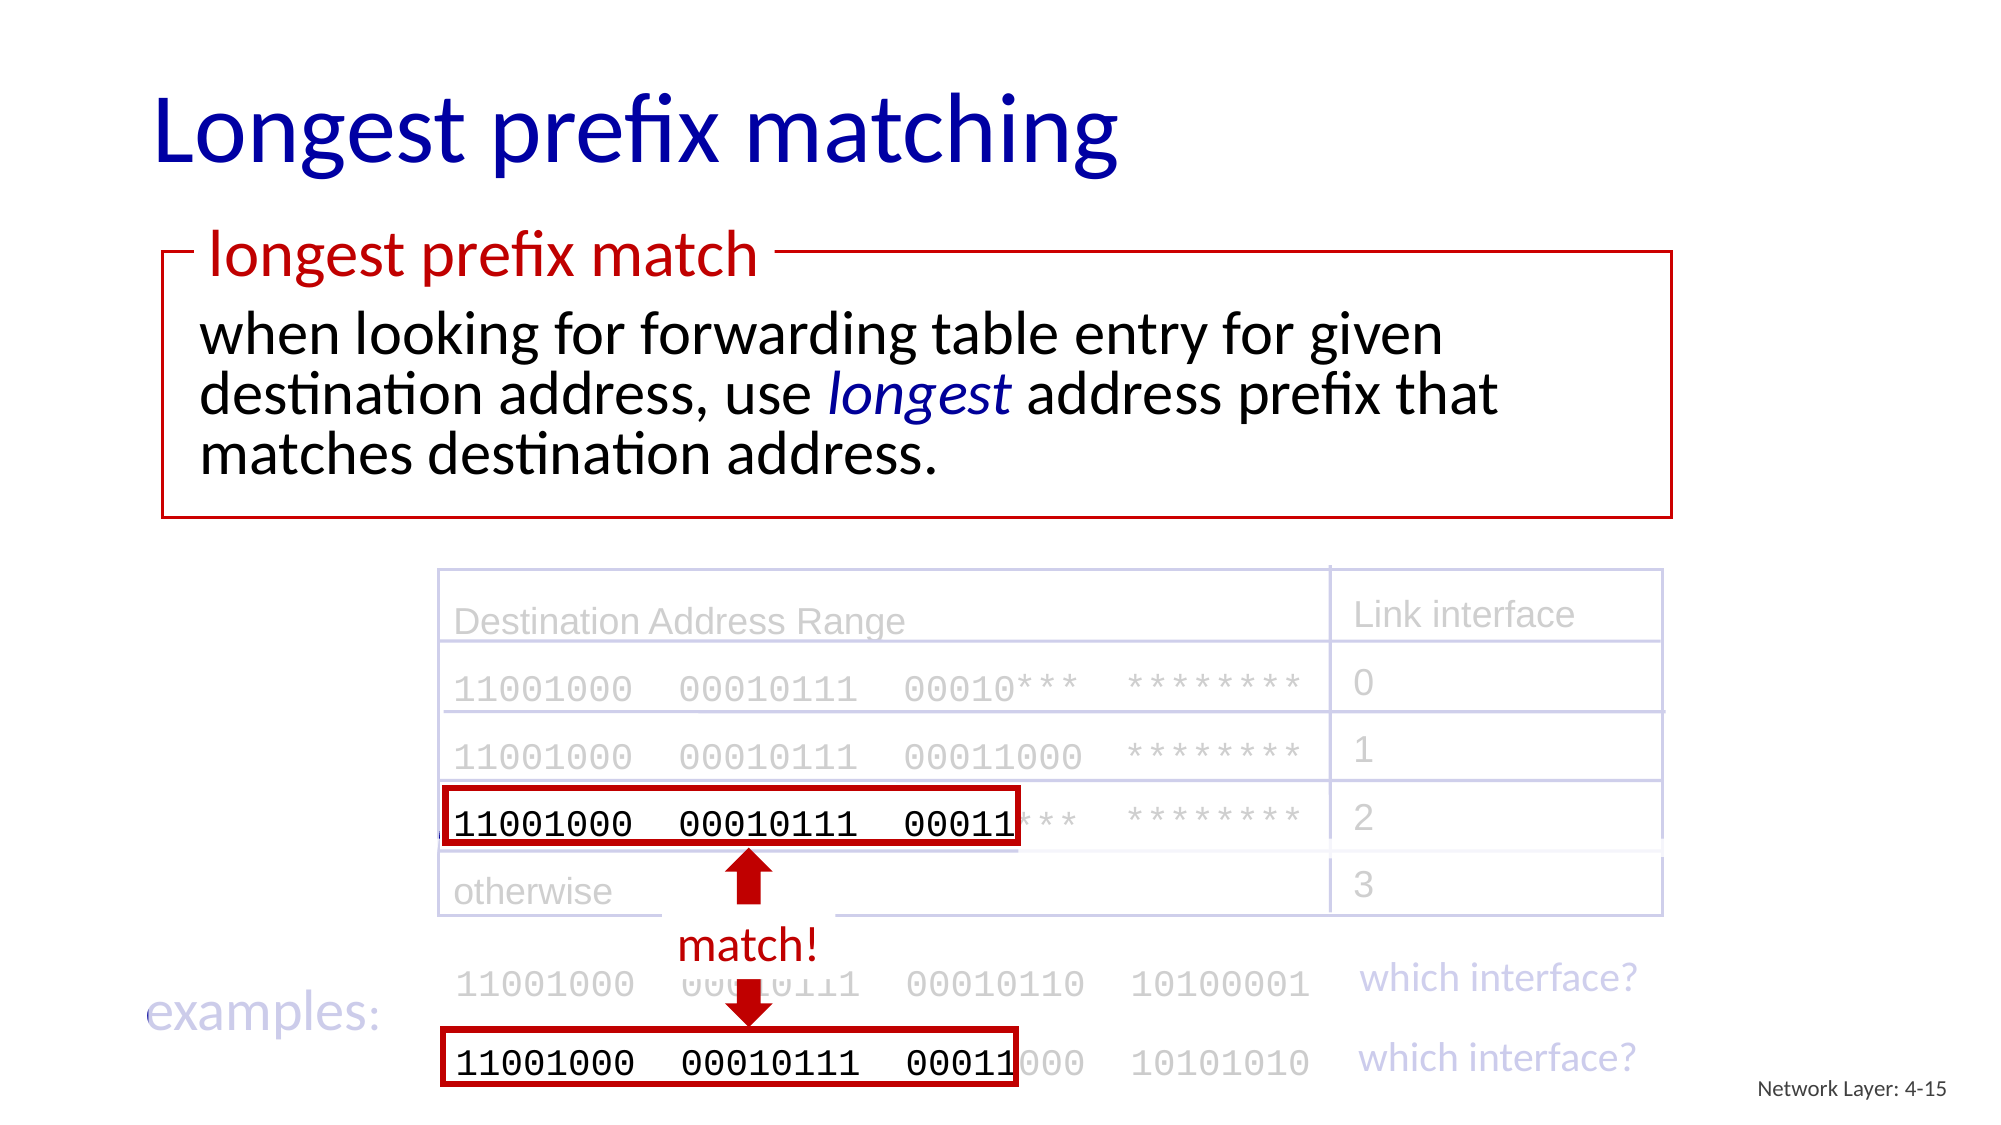

# Longest prefix matching
longest prefix match

when looking for forwarding table entry for given destination address, use longest address prefix that matches destination address.

Link interface
0
1
2
3

Destination Address Range
11001000  00010111  00010
11001000  00010111  00011000
11001000  00010111  00011
otherwise

********
***

********

match!

********
***

which interface?
11001000  00010111  00010110  10100001
examples:
which interface?
11001000  00010111  00011000  10101010
Network Layer: 4-15